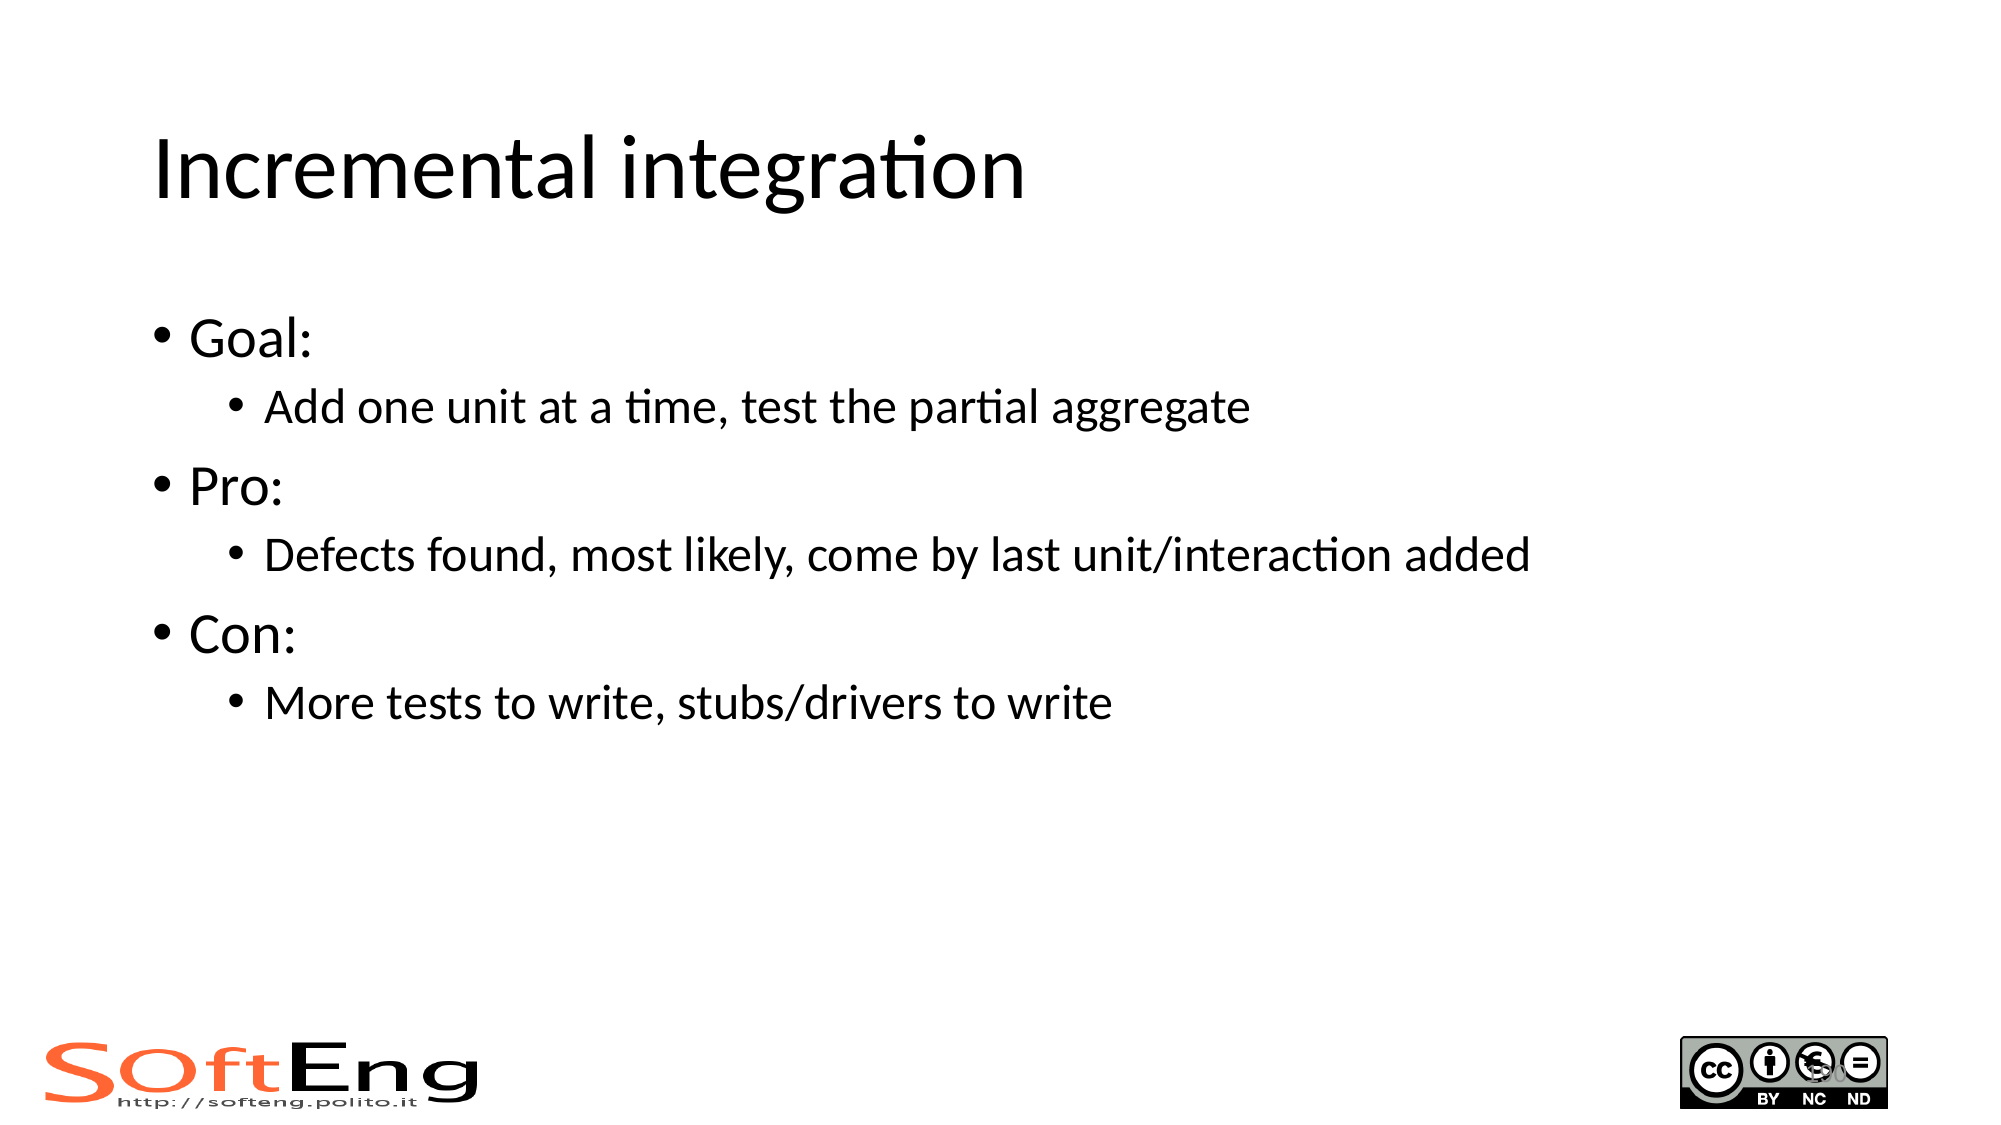

# Incremental integration
Goal:
Add one unit at a time, test the partial aggregate
Pro:
Defects found, most likely, come by last unit/interaction added
Con:
More tests to write, stubs/drivers to write

190